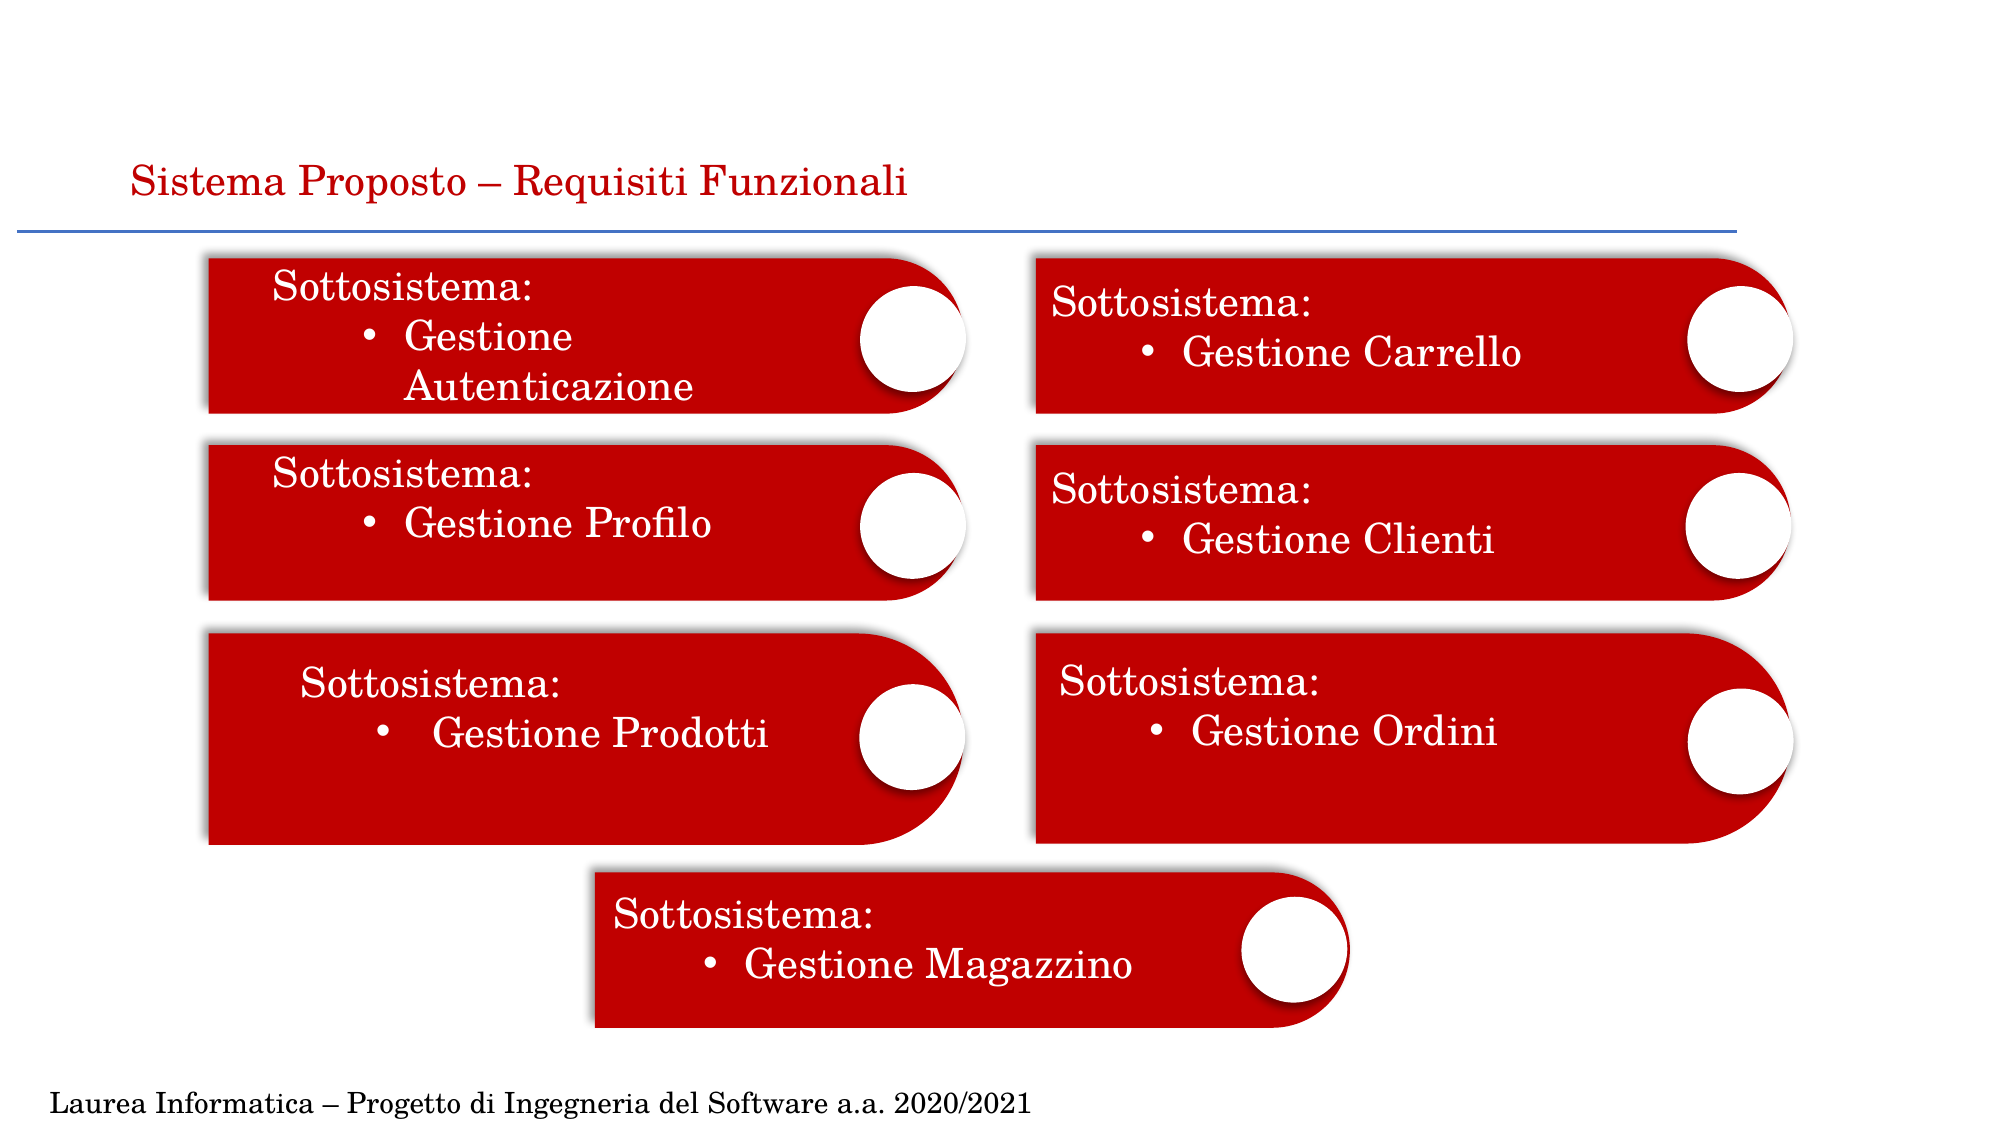

# Sistema Proposto – Requisiti Funzionali

Sottosistema:
Gestione Autenticazione
Sottosistema:
Gestione Carrello

Sottosistema:
Gestione Profilo
Sottosistema:
Gestione Clienti

Sottosistema:
Gestione Ordini
Sottosistema:
Gestione Prodotti

Sottosistema:
Gestione Magazzino

Laurea Informatica – Progetto di Ingegneria del Software a.a. 2020/2021